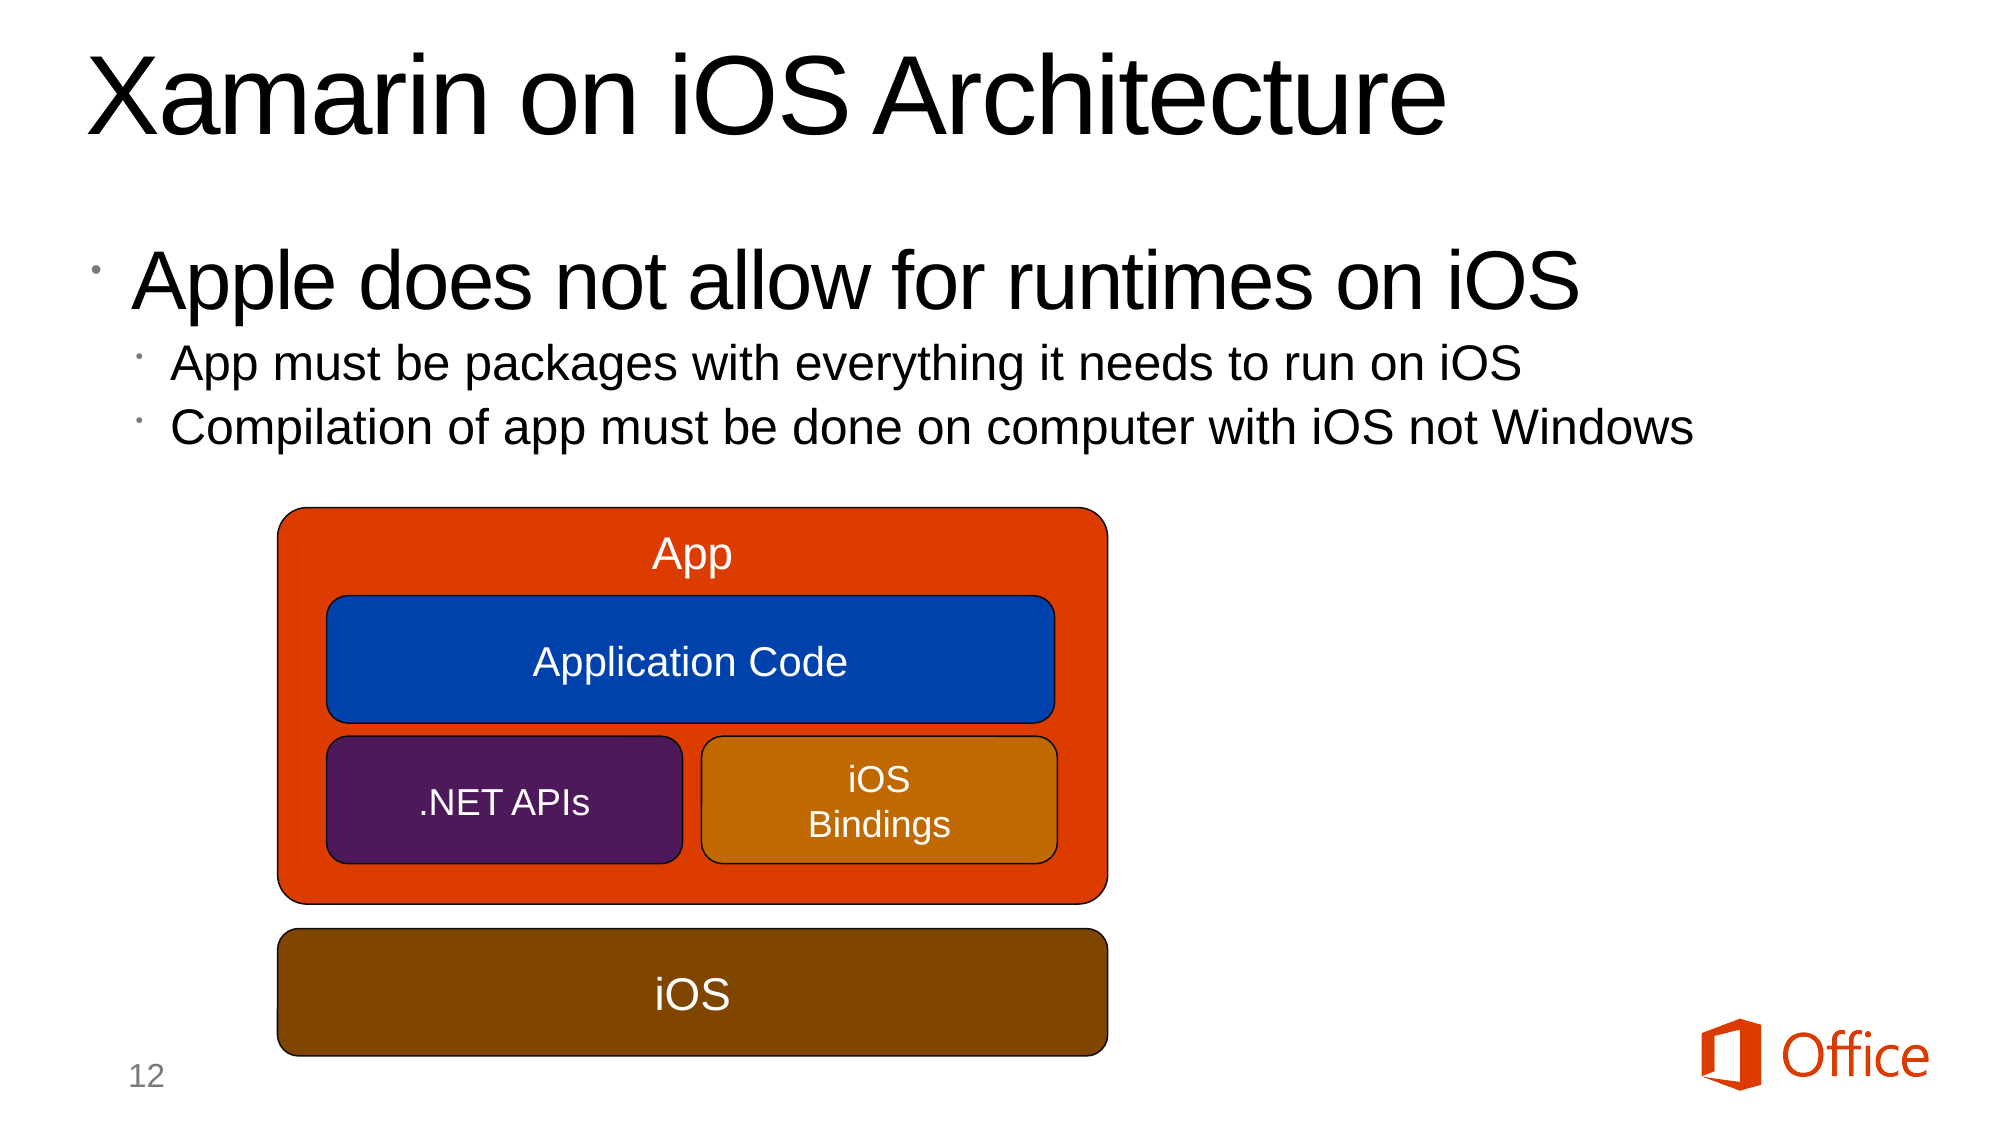

# Xamarin on iOS Architecture
Apple does not allow for runtimes on iOS
App must be packages with everything it needs to run on iOS
Compilation of app must be done on computer with iOS not Windows
App
Application Code
.NET APIs
iOS
Bindings
iOS
12